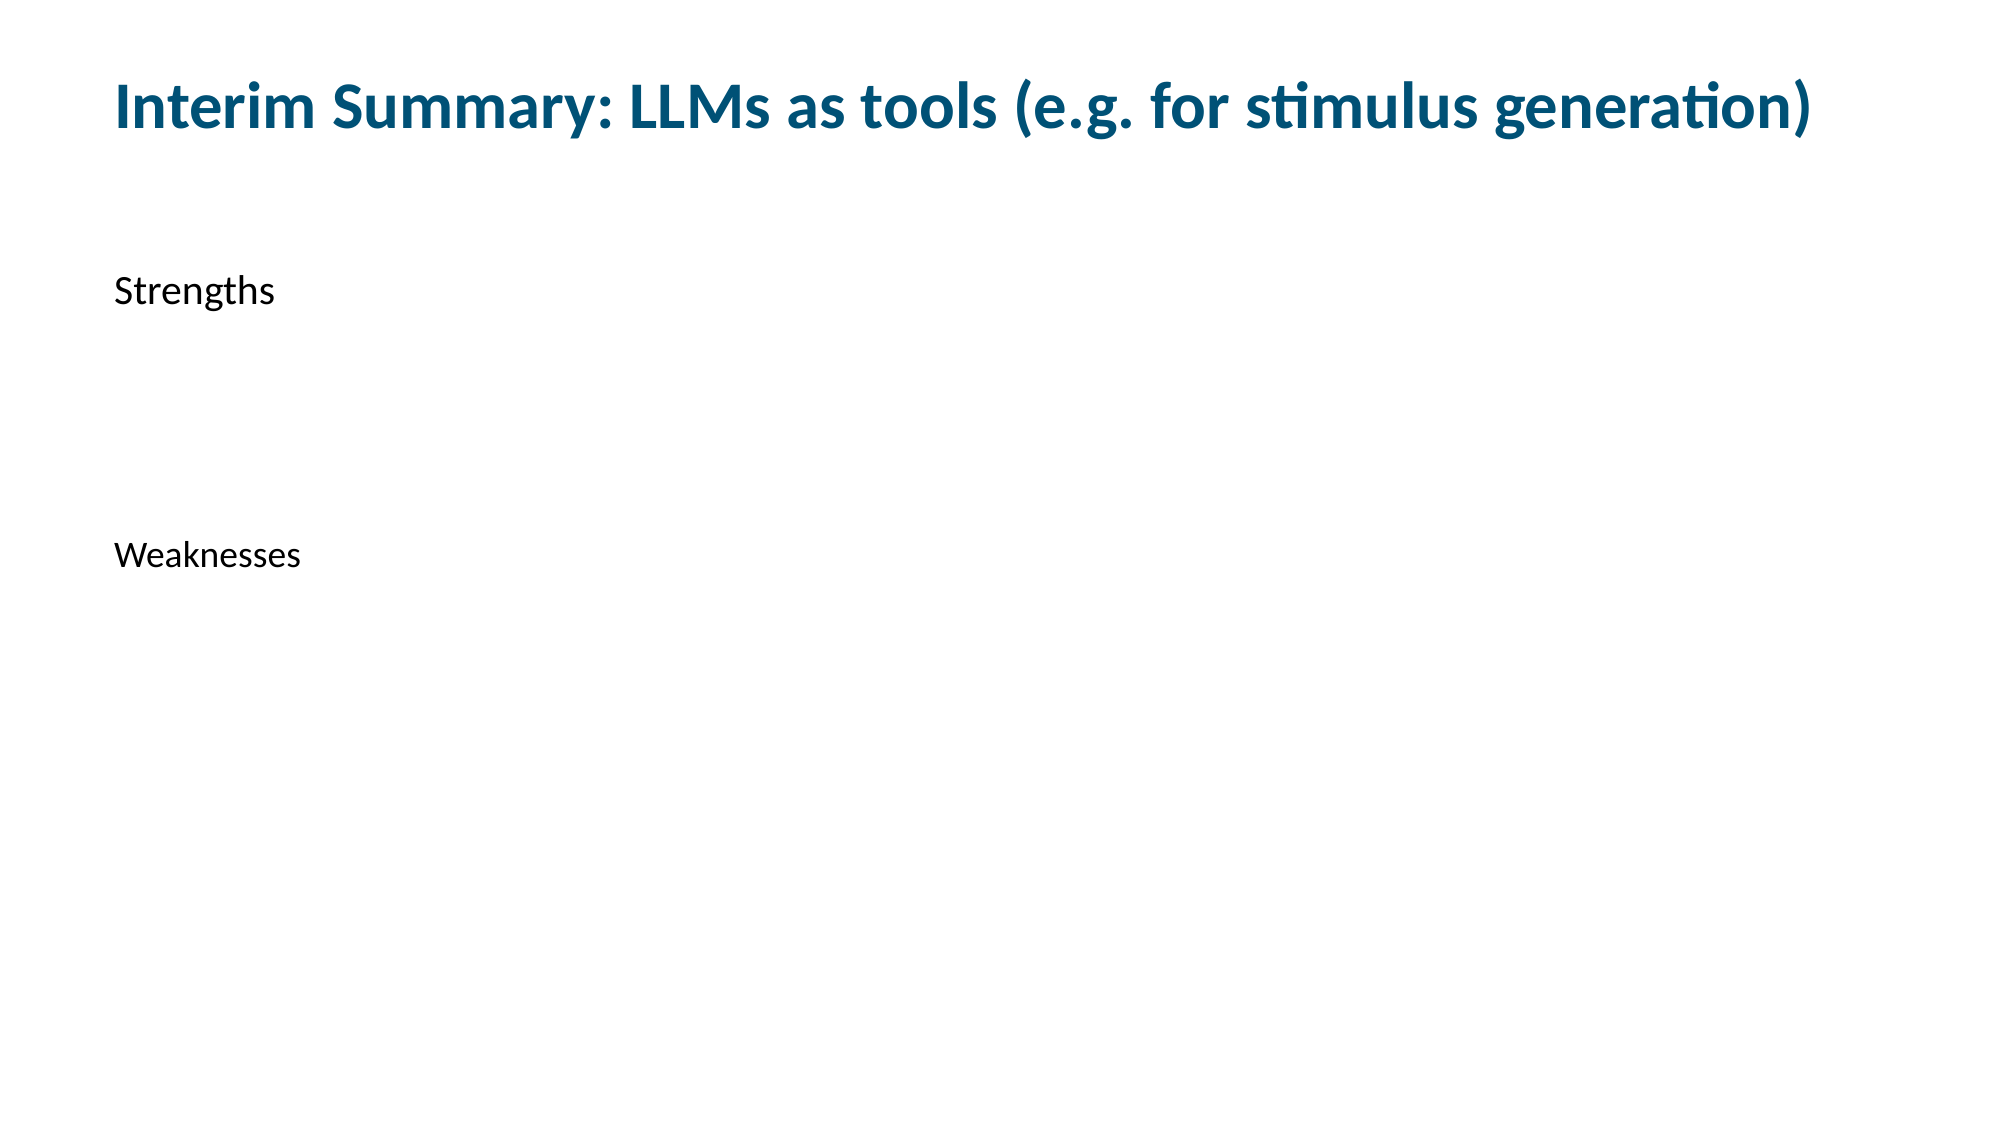

# Interim Summary: LLMs as tools (e.g. for stimulus generation)
Strengths

Weaknesses